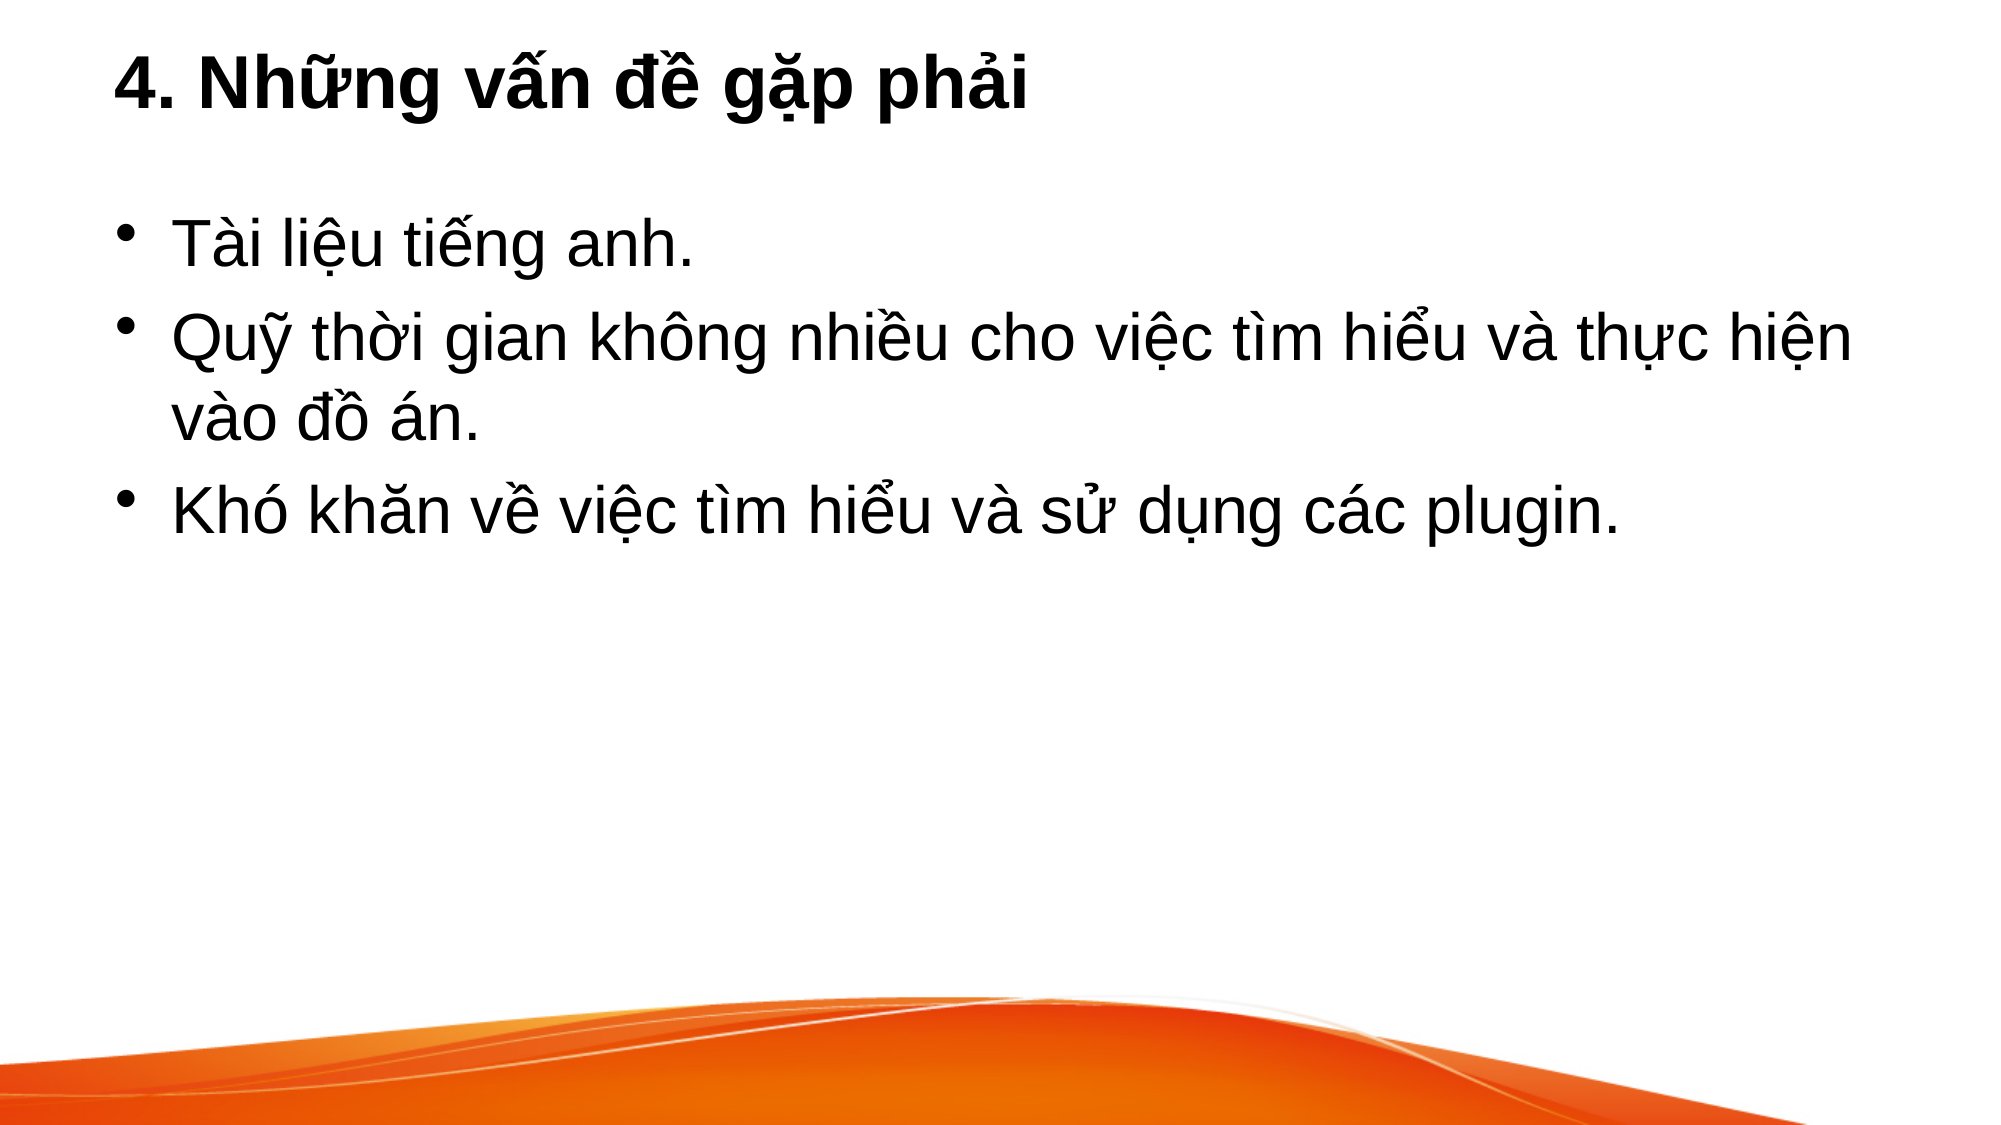

# 4. Những vấn đề gặp phải
Tài liệu tiếng anh.
Quỹ thời gian không nhiều cho việc tìm hiểu và thực hiện vào đồ án.
Khó khăn về việc tìm hiểu và sử dụng các plugin.